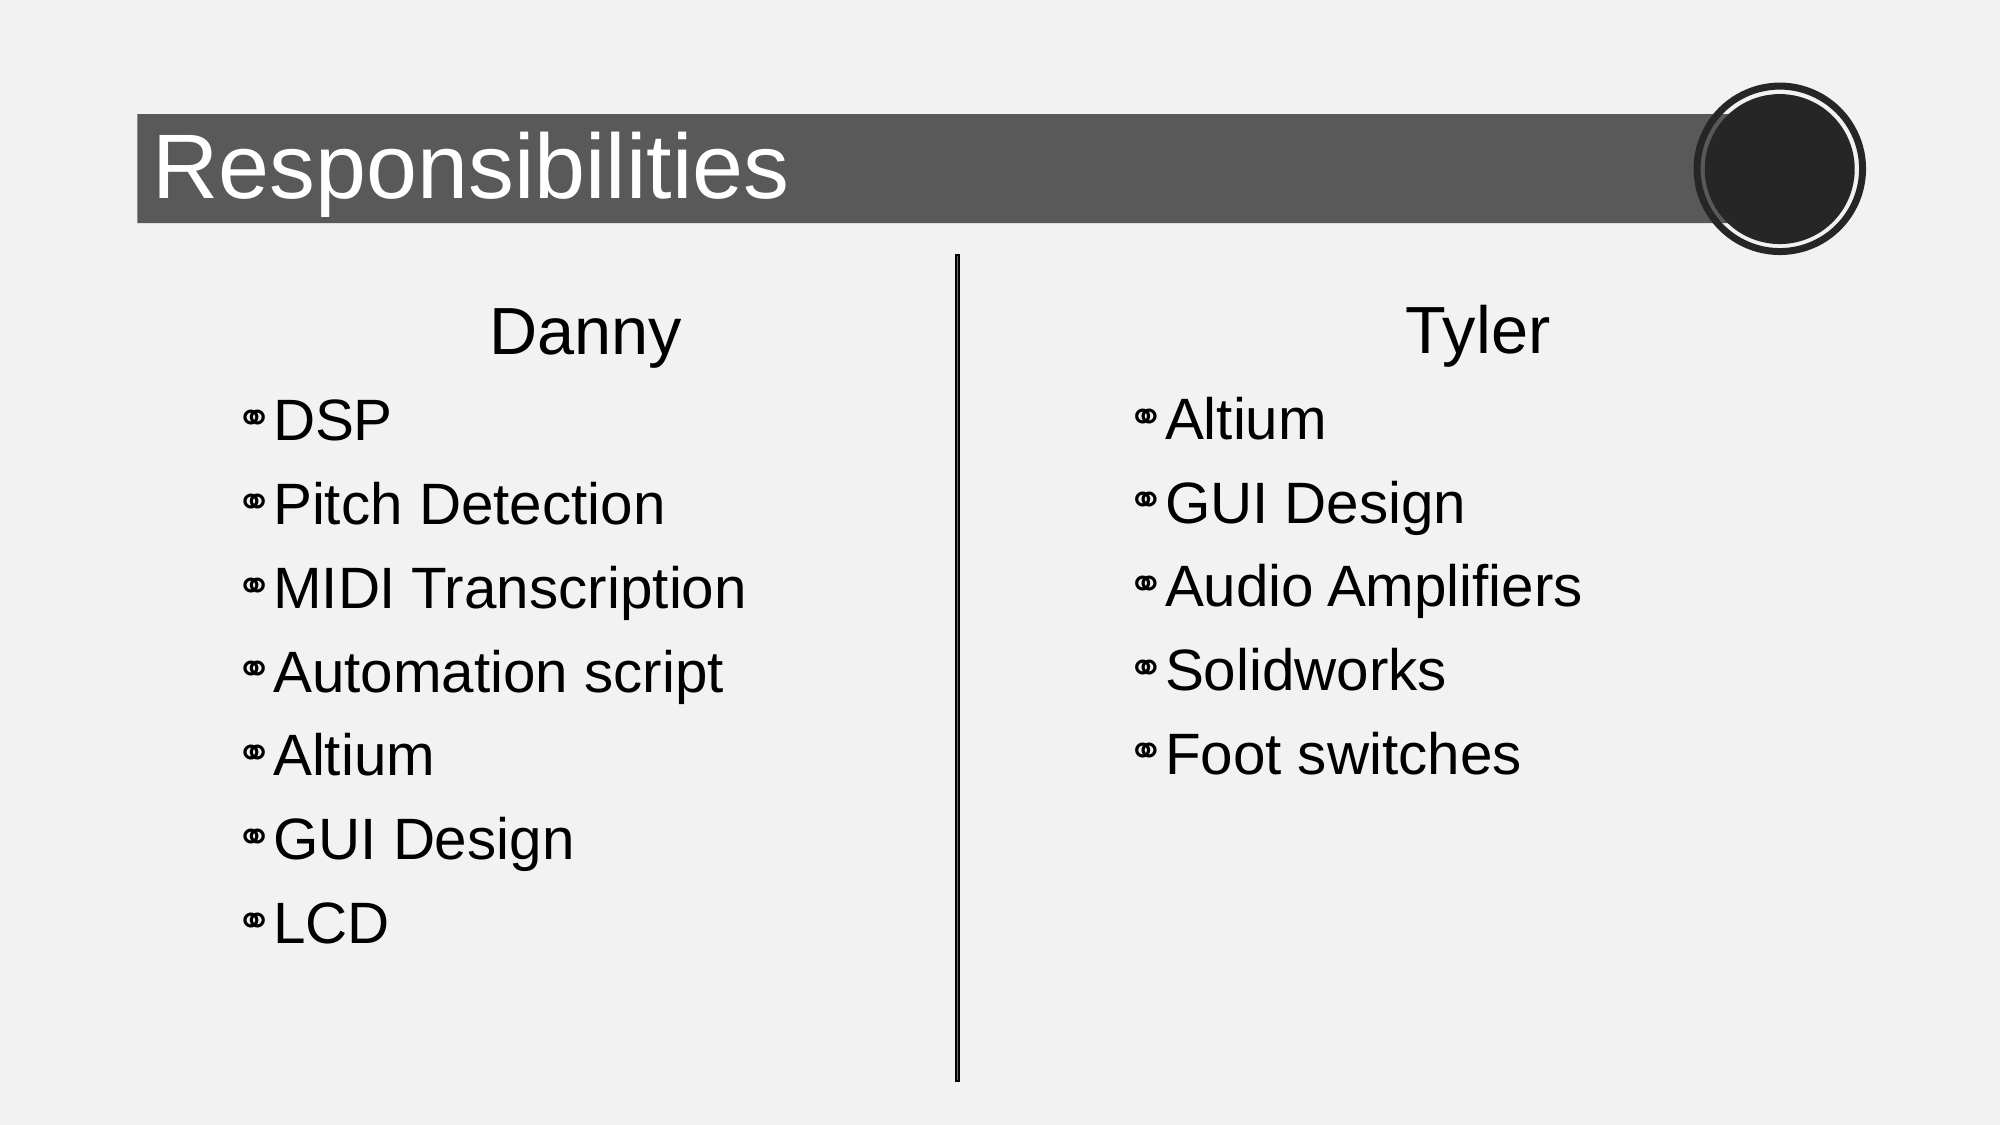

# Responsibilities

Tyler
Altium
GUI Design
Audio Amplifiers
Solidworks
Foot switches

Danny
DSP
Pitch Detection
MIDI Transcription
Automation script
Altium
GUI Design
LCD